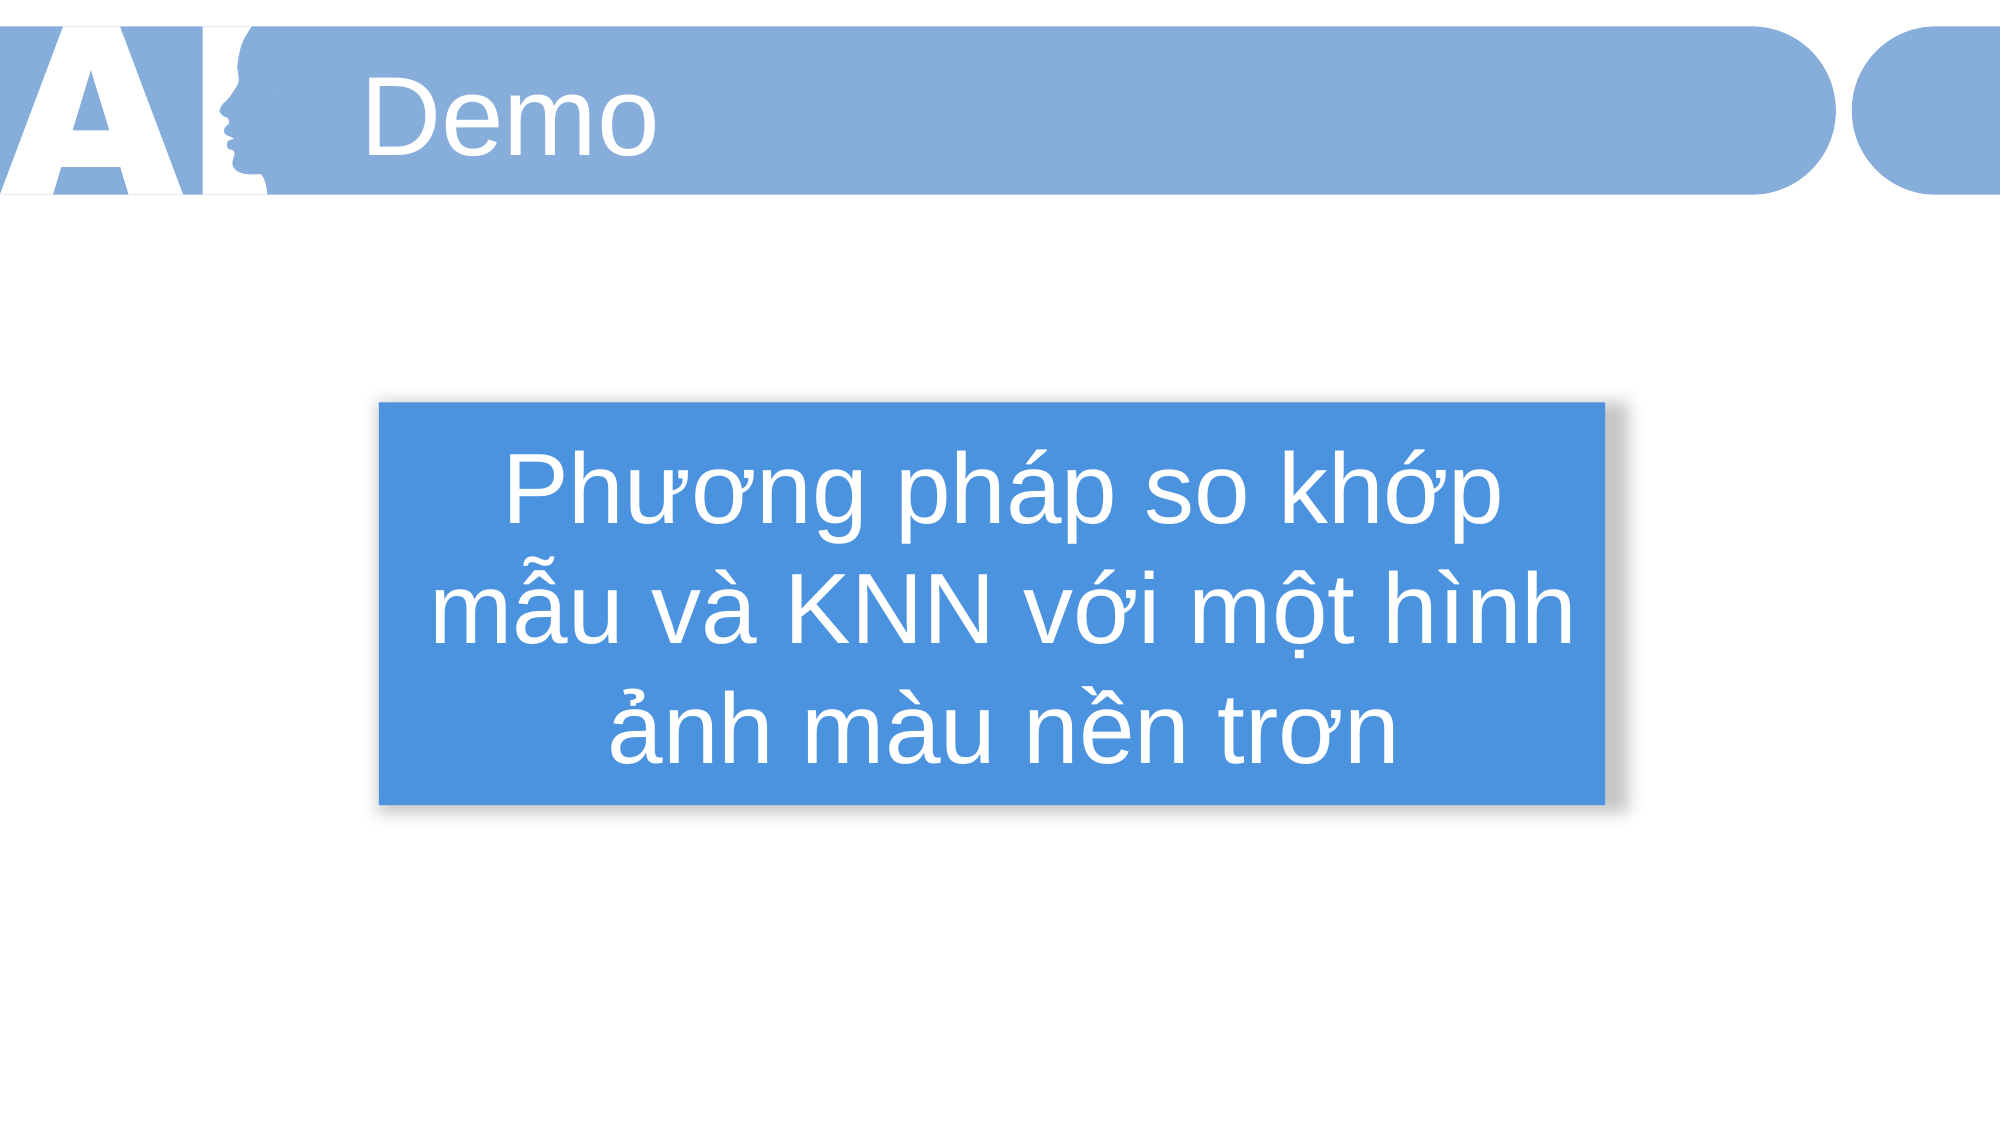

Demo

Phương pháp so khớp mẫu và KNN với một hình ảnh màu nền trơn